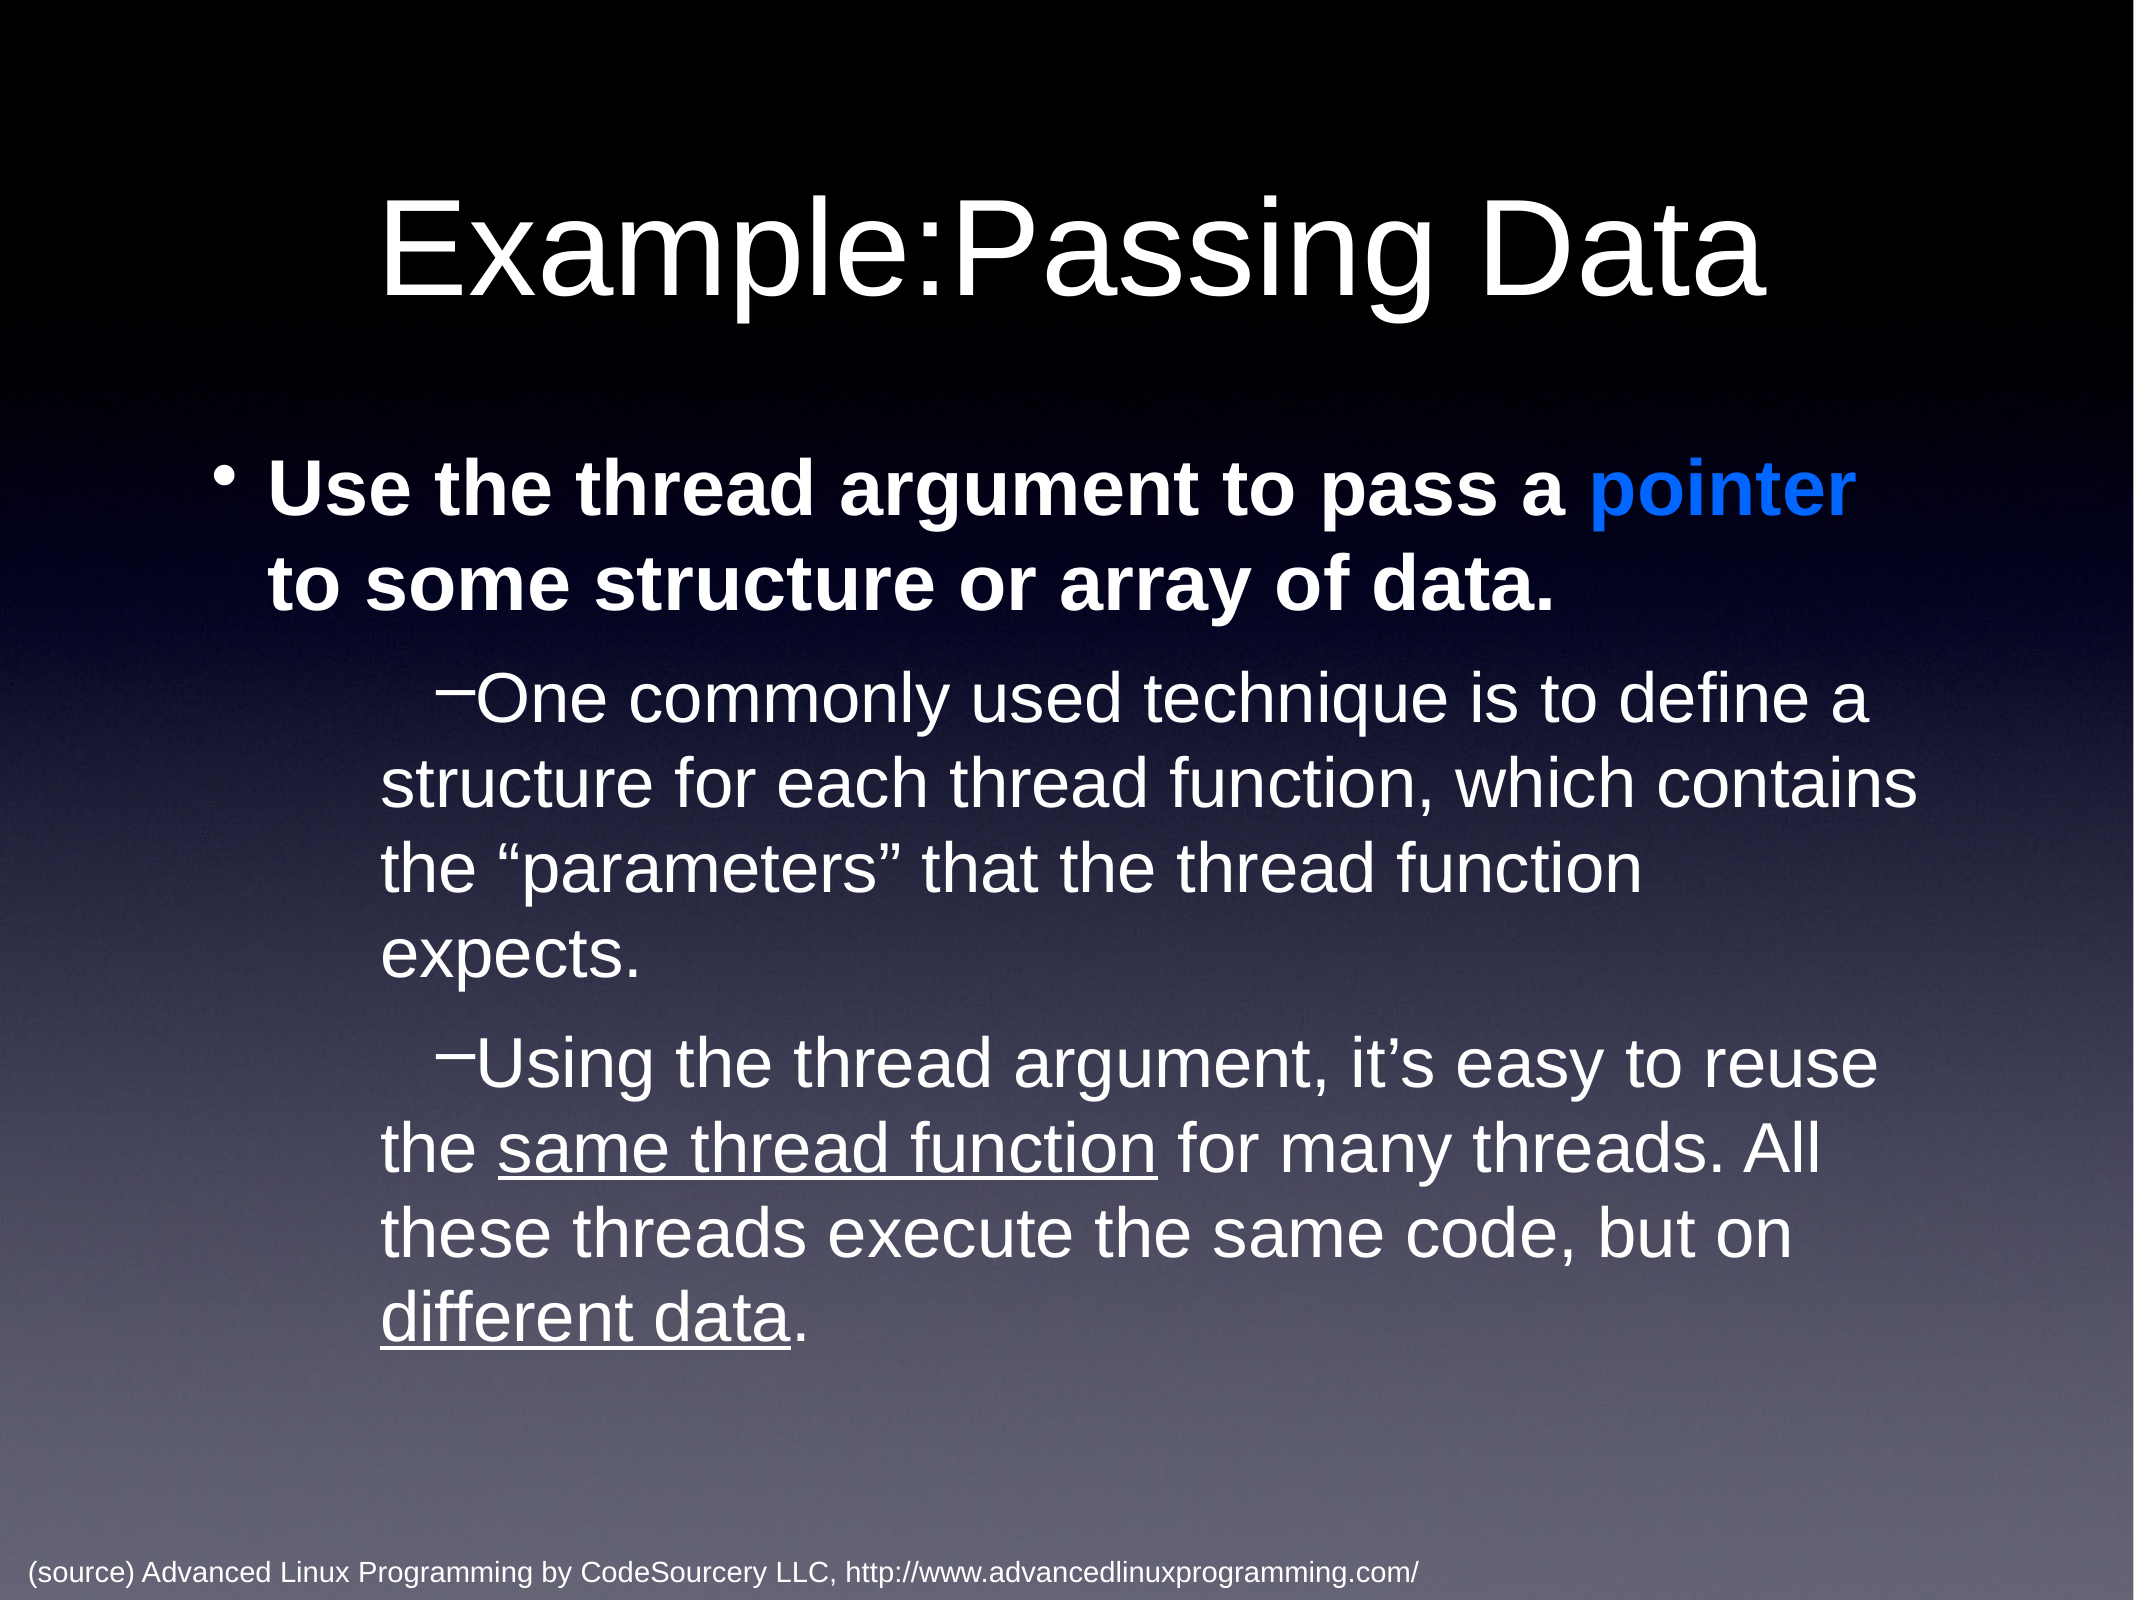

Example:Passing Data
Use the thread argument to pass a pointer to some structure or array of data.
One commonly used technique is to define a structure for each thread function, which contains the “parameters” that the thread function expects.
Using the thread argument, it’s easy to reuse the same thread function for many threads. All these threads execute the same code, but on different data.
(source) Advanced Linux Programming by CodeSourcery LLC, http://www.advancedlinuxprogramming.com/